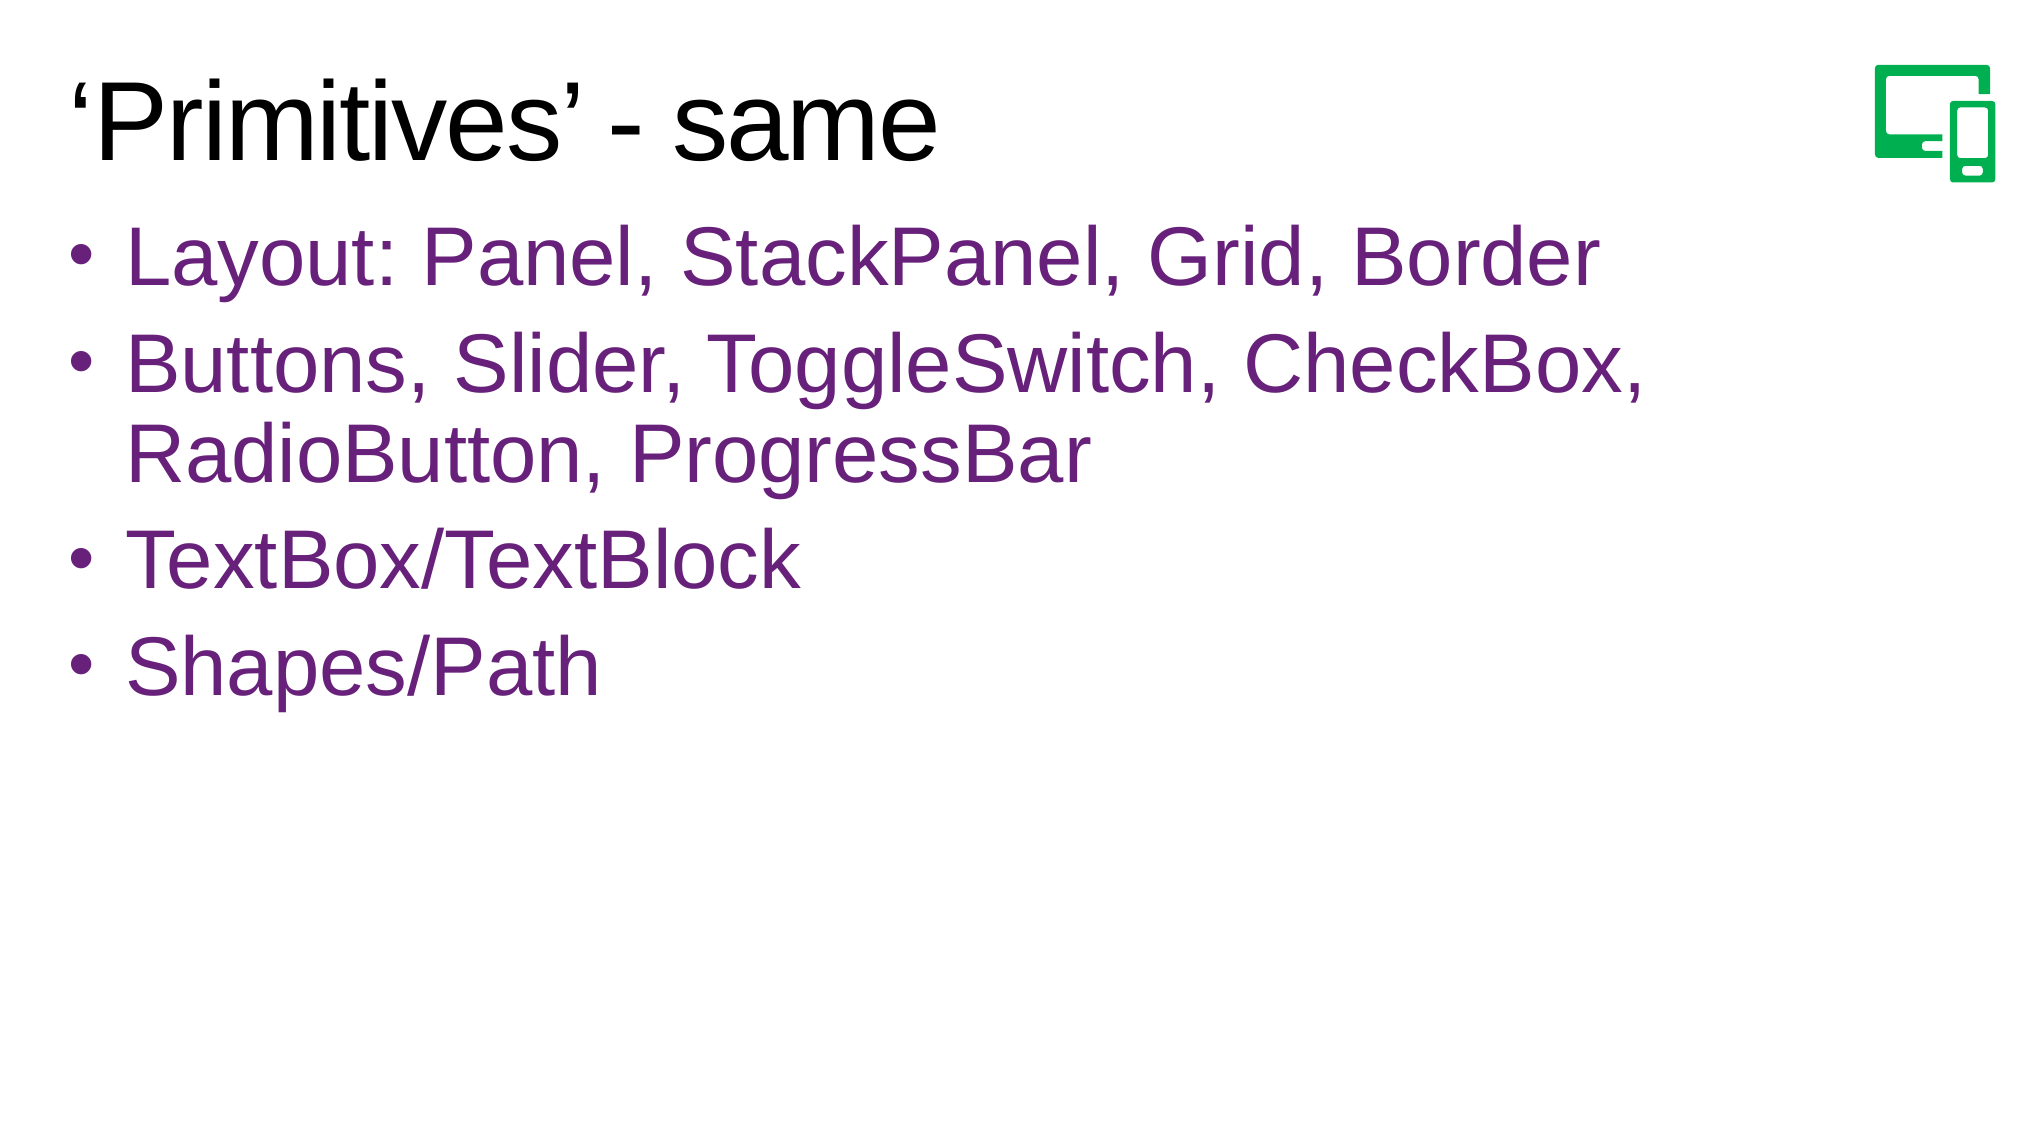

# ‘Primitives’ - same

Layout: Panel, StackPanel, Grid, Border
Buttons, Slider, ToggleSwitch, CheckBox, RadioButton, ProgressBar
TextBox/TextBlock
Shapes/Path